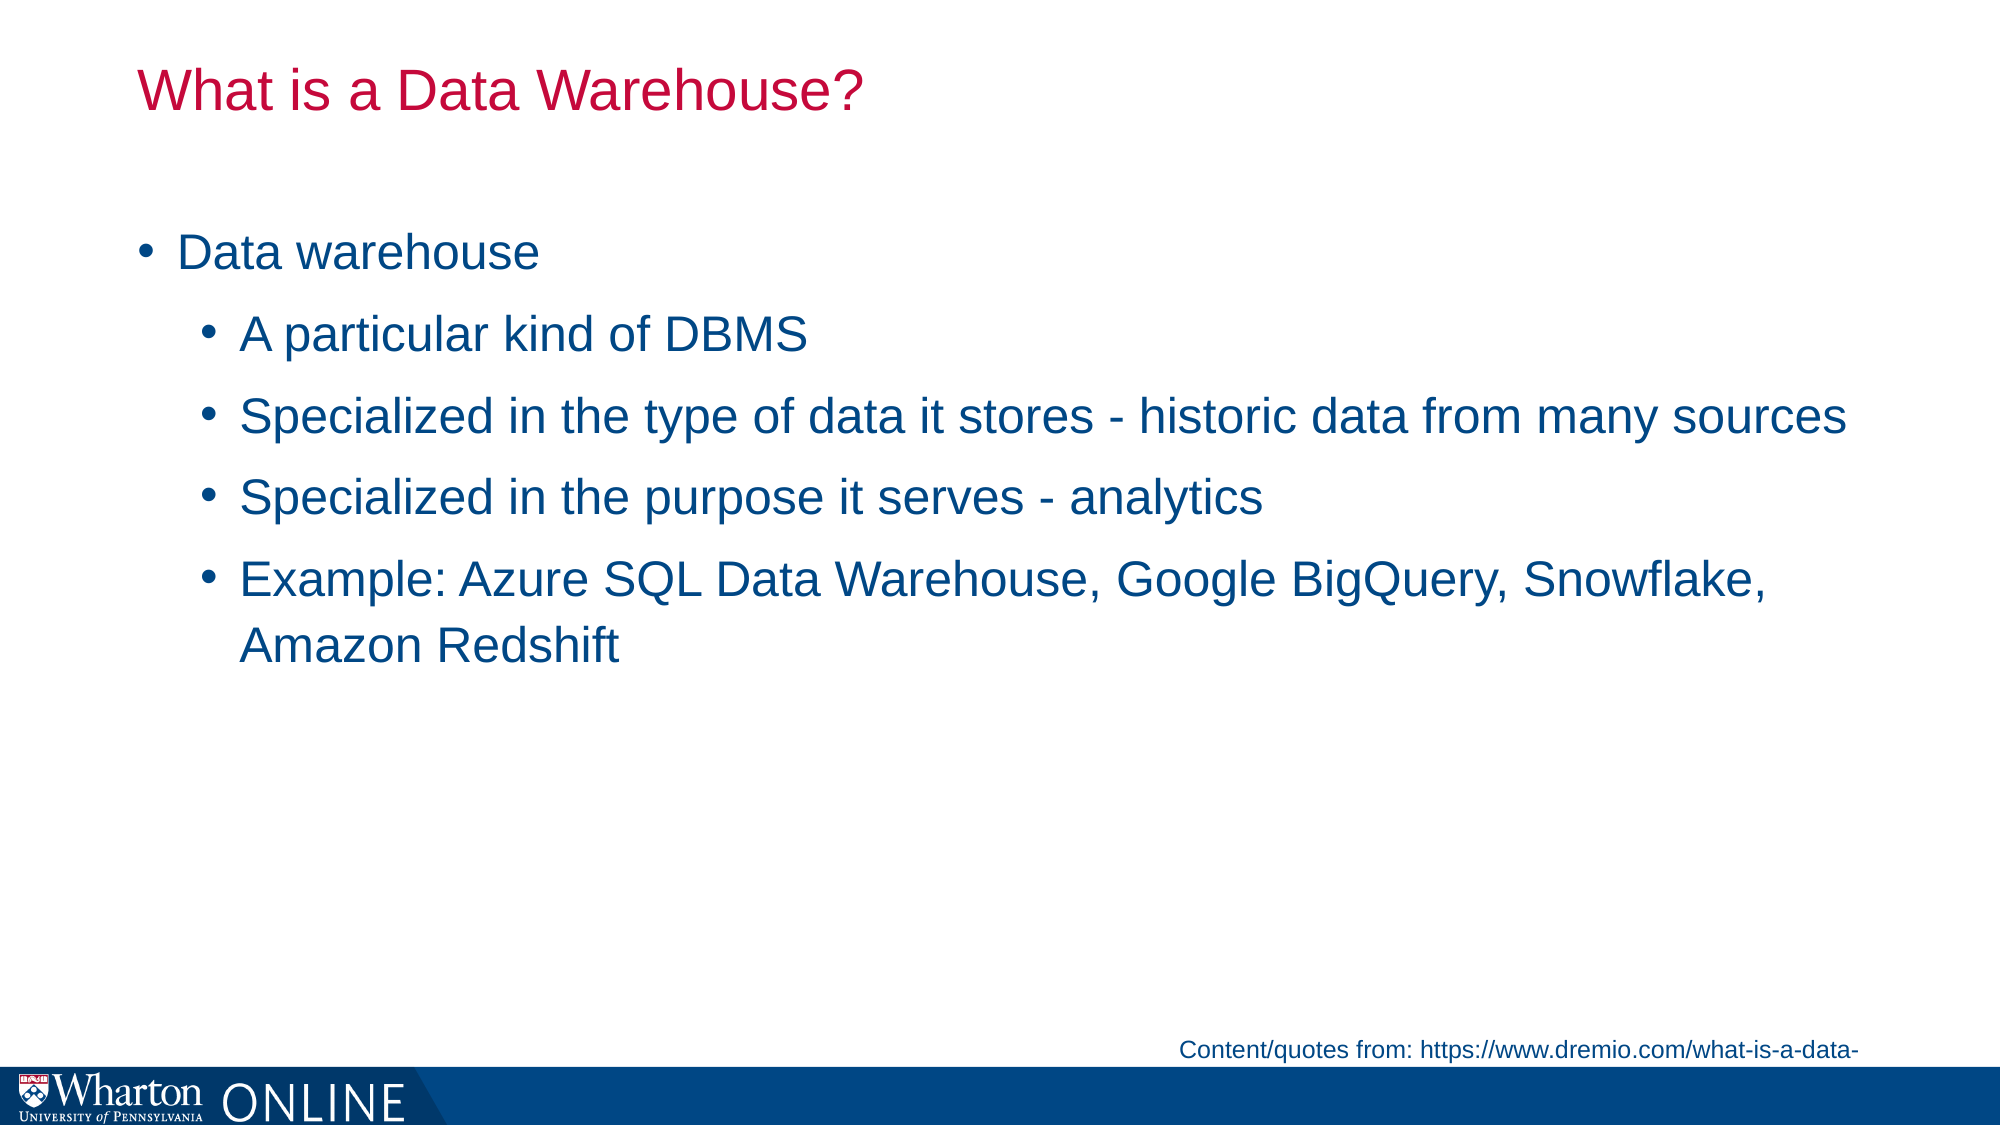

# What is a Data Warehouse?
Data warehouse
A particular kind of DBMS
Specialized in the type of data it stores - historic data from many sources
Specialized in the purpose it serves - analytics
Example: Azure SQL Data Warehouse, Google BigQuery, Snowflake, Amazon Redshift
Content/quotes from: https://www.dremio.com/what-is-a-data-warehouse/